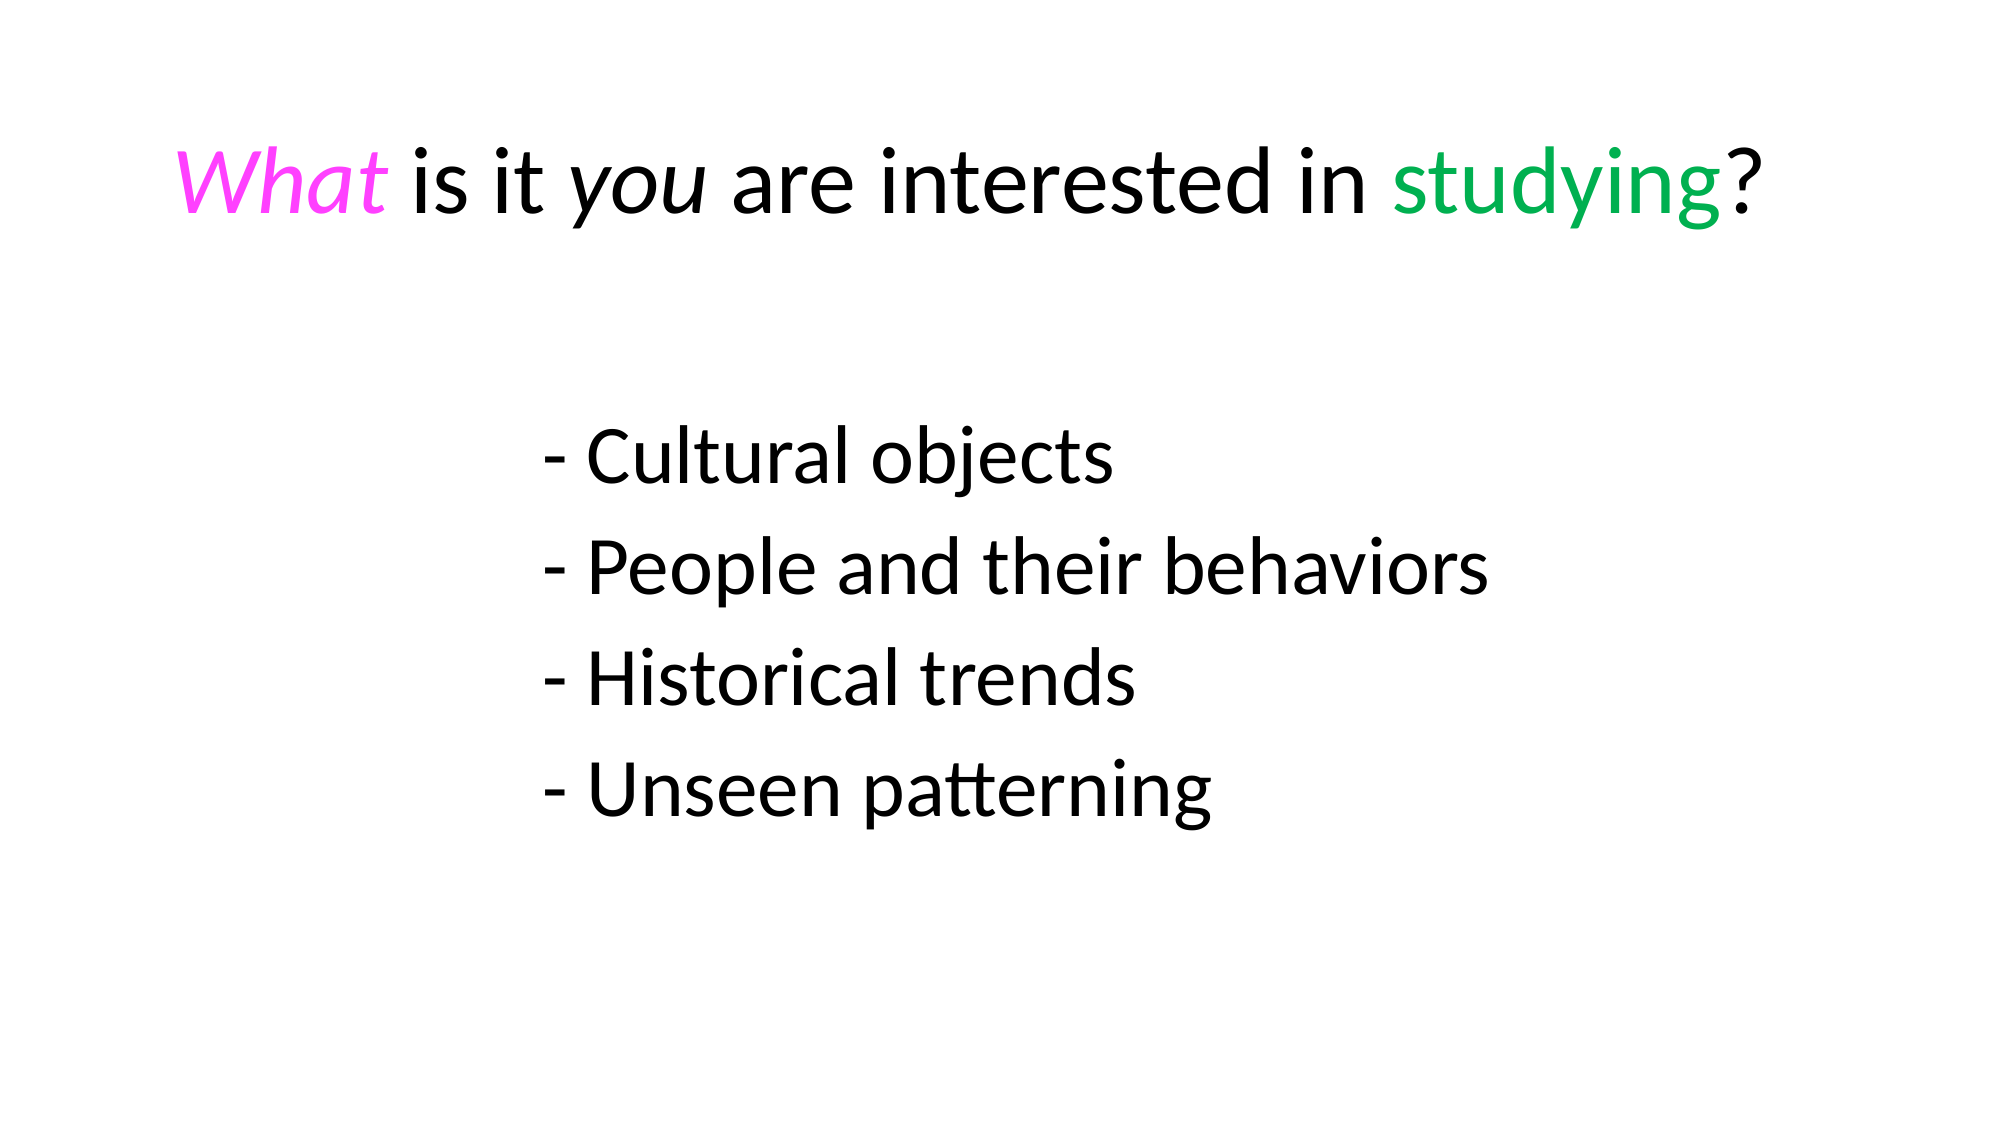

# What is it you are interested in studying?
 - Cultural objects
 - People and their behaviors
 - Historical trends
 - Unseen patterning